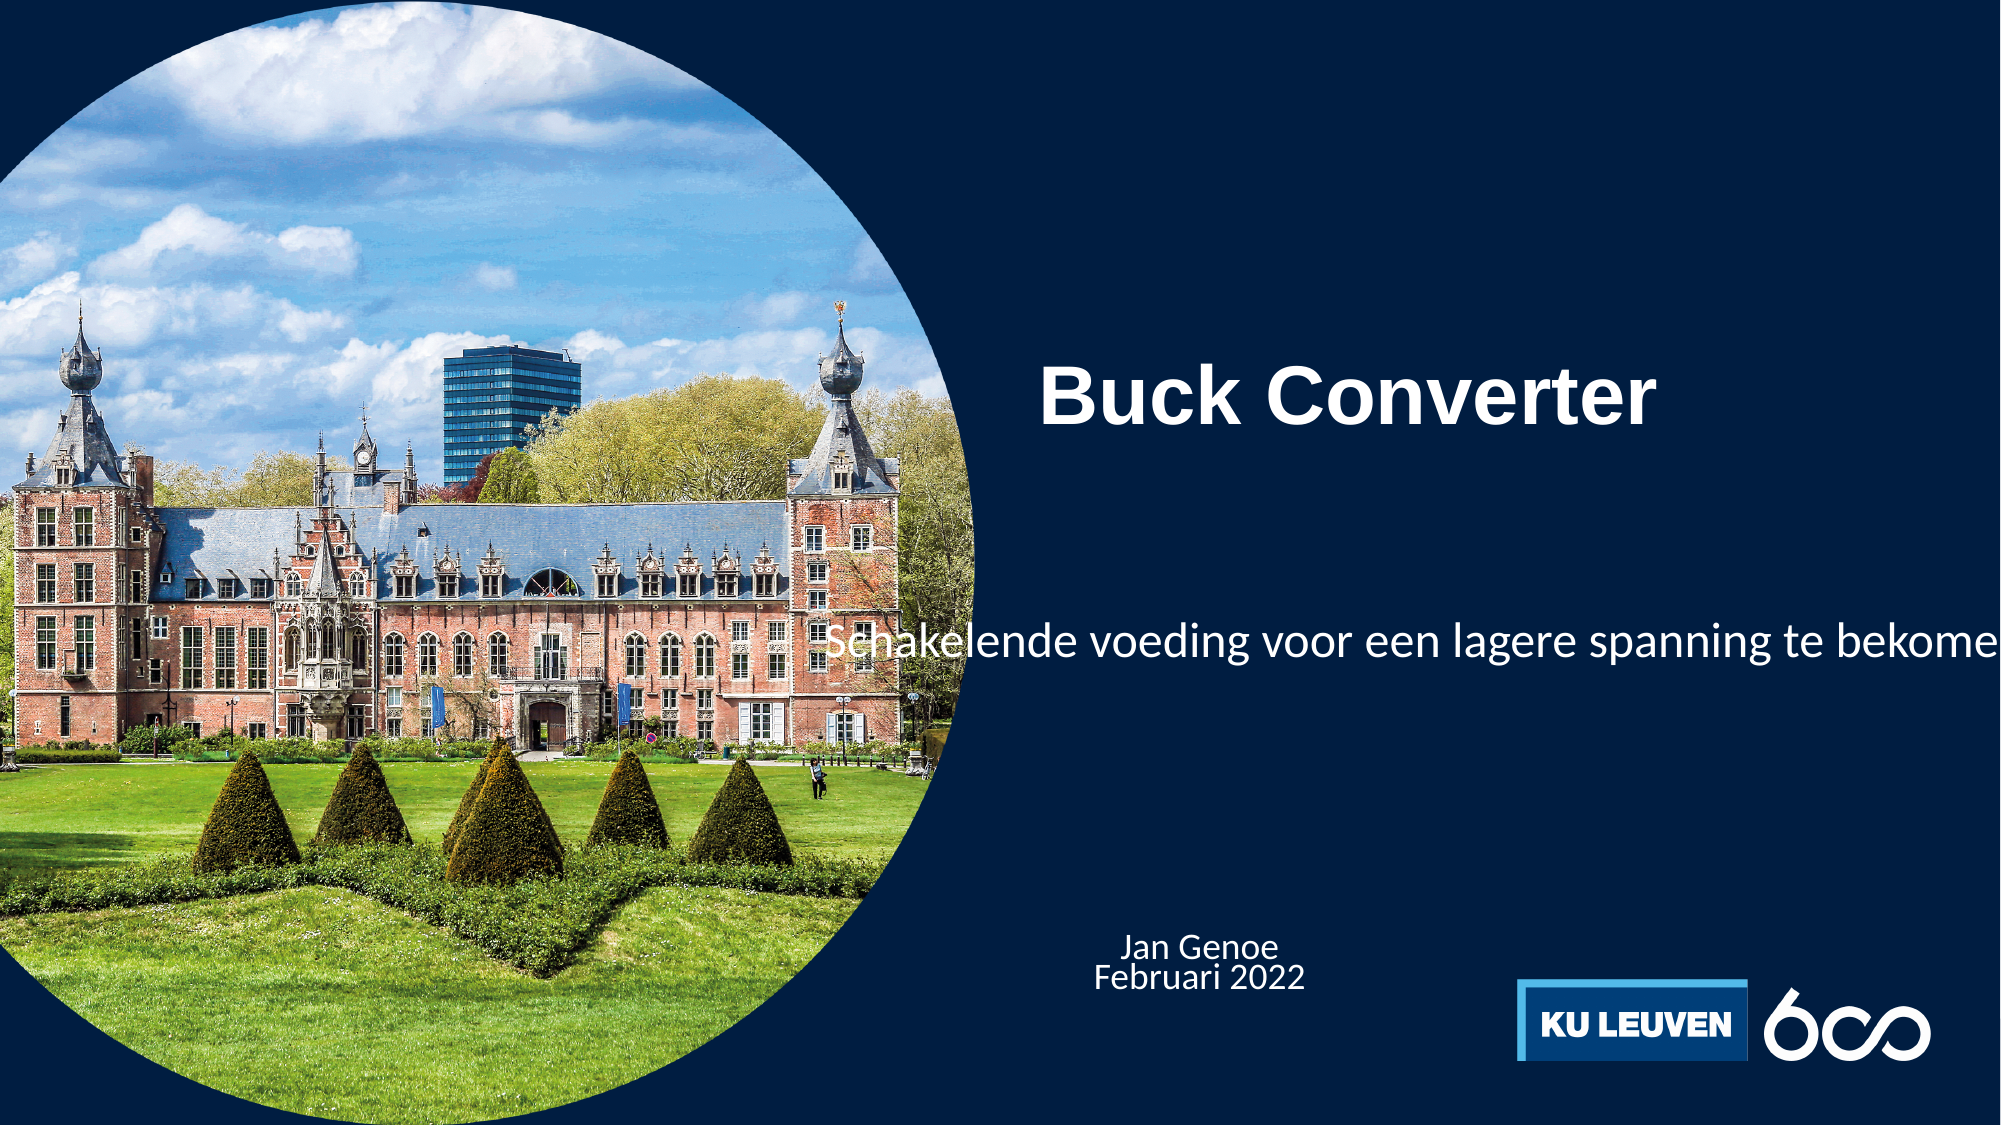

# Buck Converter
Schakelende voeding voor een lagere spanning te bekomen
Jan Genoe
Februari 2022